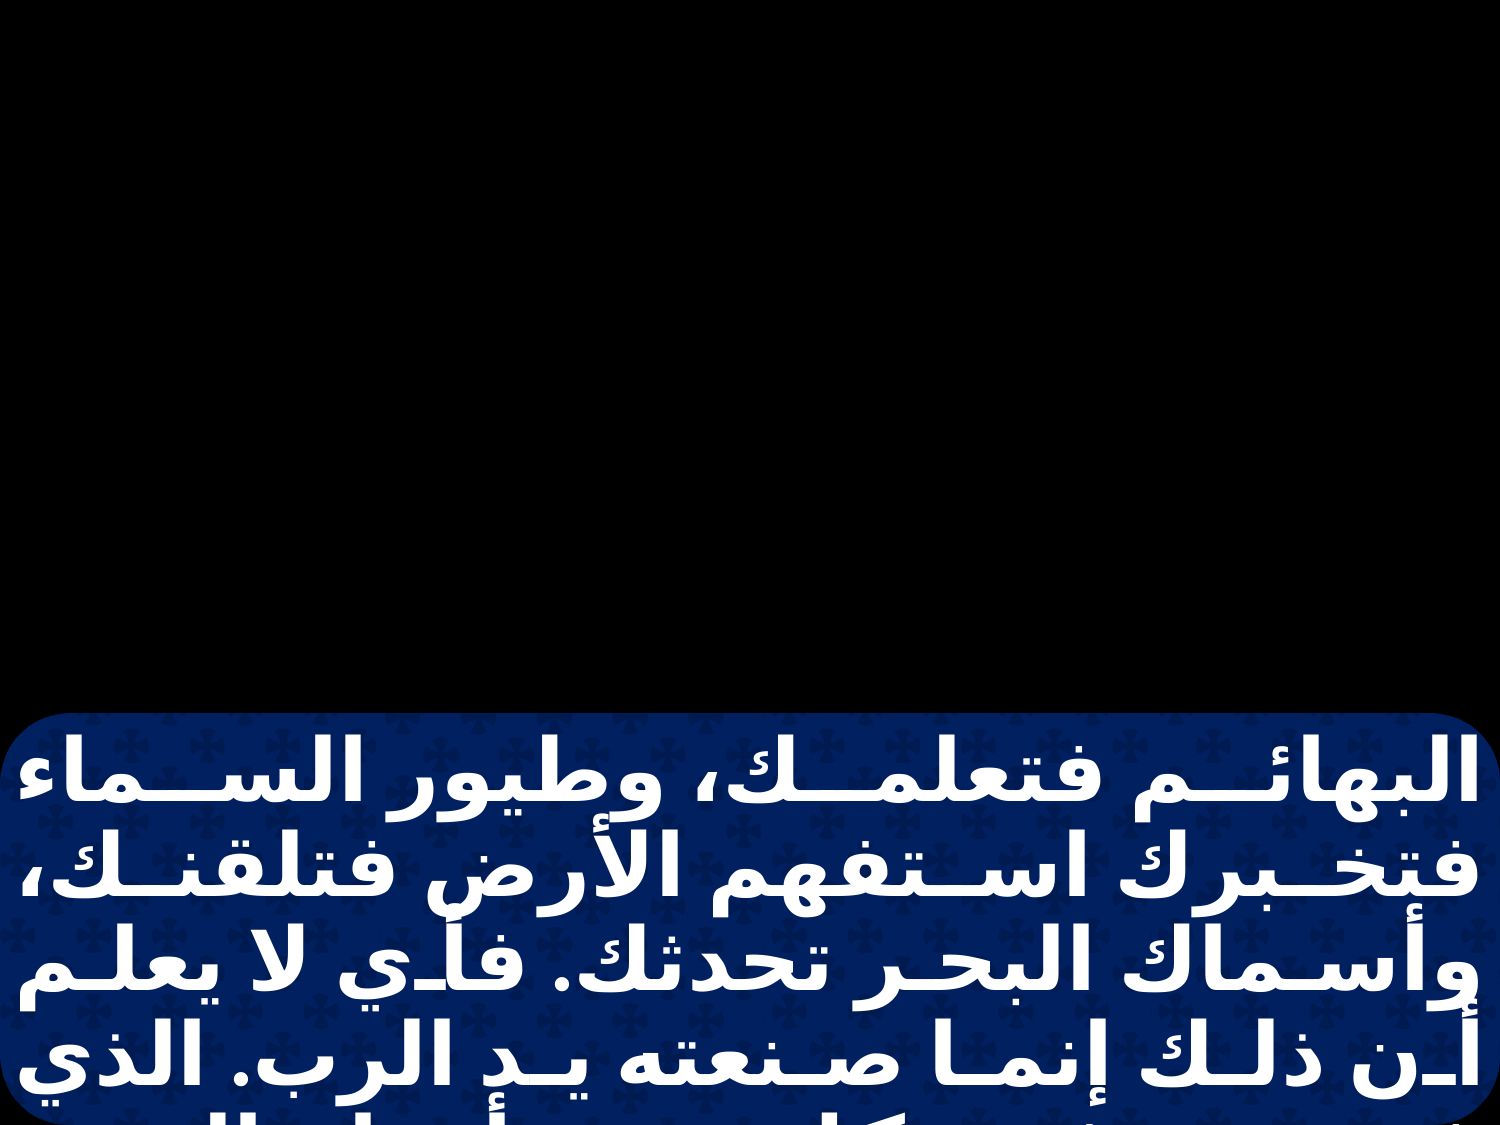

البهائم فتعلمك، وطيور السماء فتخبرك استفهم الأرض فتلقنك، وأسماك البحر تحدثك. فأي لا يعلم أن ذلك إنما صنعته يد الرب. الذي في يده نفس كل حي وأرواح البشر أجمعين. أليست الأذن تختبر الأقوال،